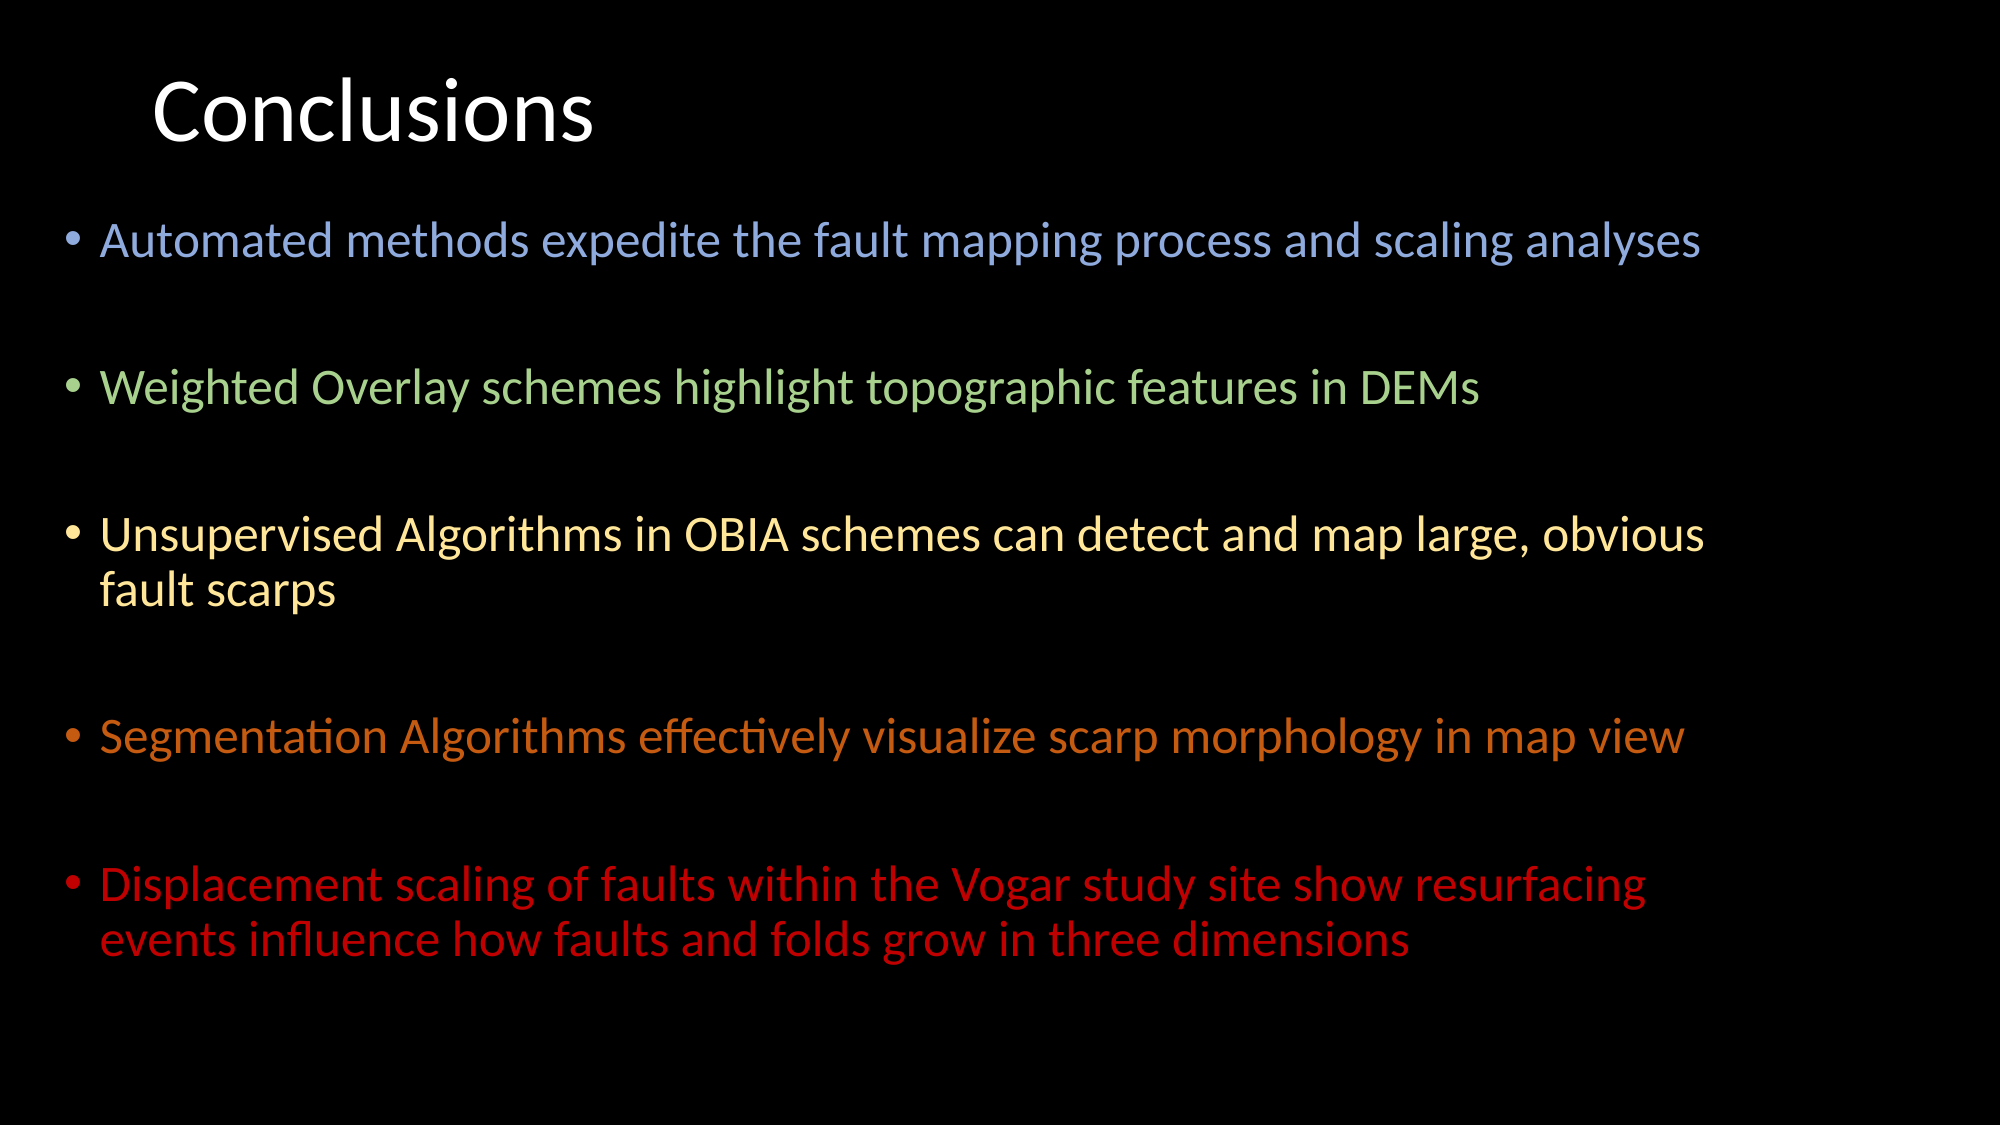

# Conclusions
Automated methods expedite the fault mapping process and scaling analyses

Weighted Overlay schemes highlight topographic features in DEMs

Unsupervised Algorithms in OBIA schemes can detect and map large, obvious fault scarps

Segmentation Algorithms effectively visualize scarp morphology in map view

Displacement scaling of faults within the Vogar study site show resurfacing events influence how faults and folds grow in three dimensions